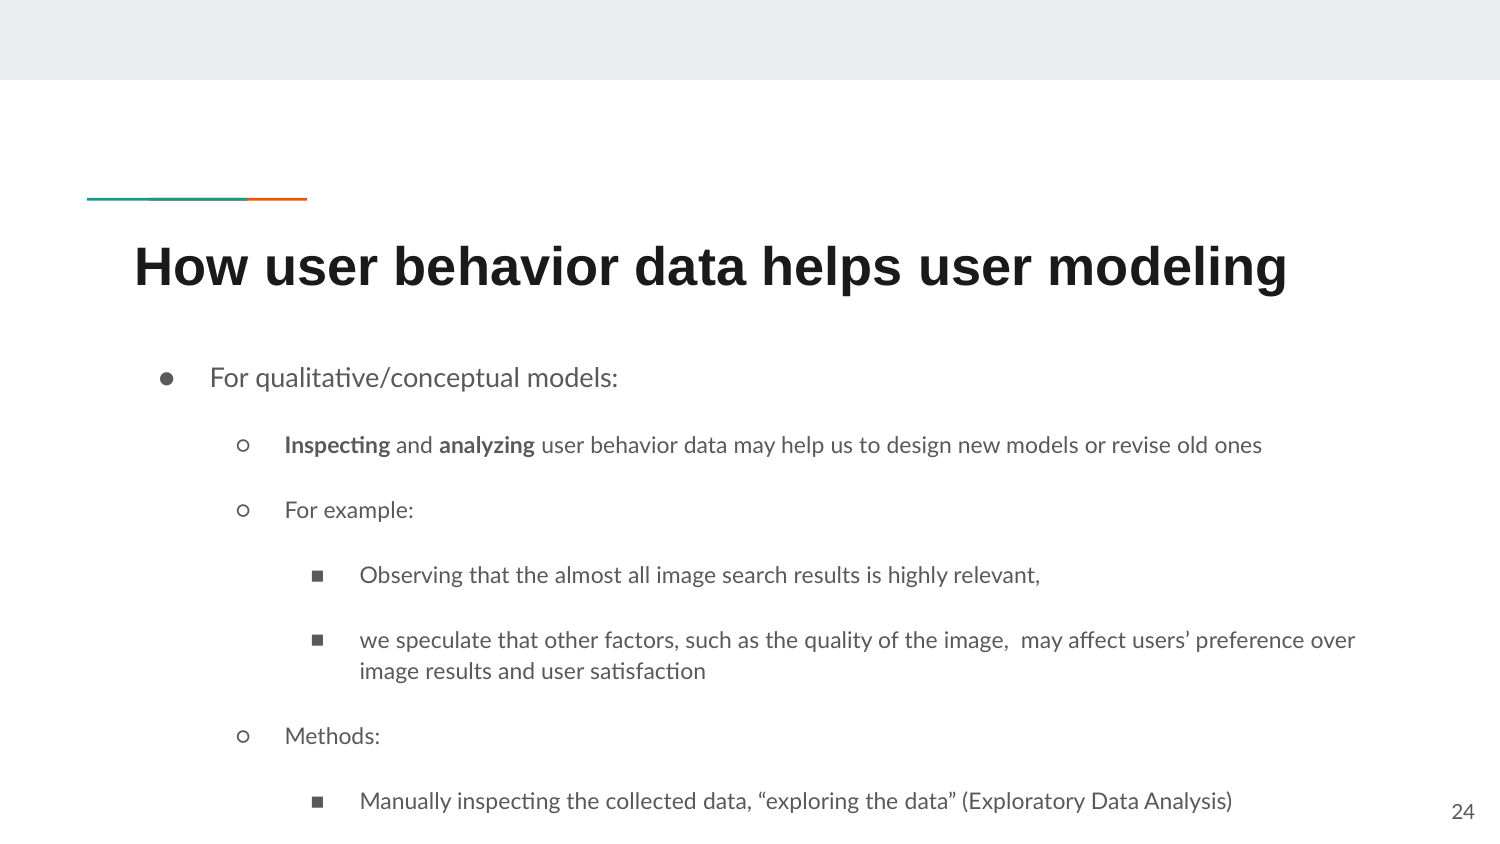

# How user behavior data helps user modeling
For qualitative/conceptual models:
Inspecting and analyzing user behavior data may help us to design new models or revise old ones
For example:
Observing that the almost all image search results is highly relevant,
we speculate that other factors, such as the quality of the image,  may affect users’ preference over image results and user satisfaction
Methods:
Manually inspecting the collected data, “exploring the data” (Exploratory Data Analysis)
24